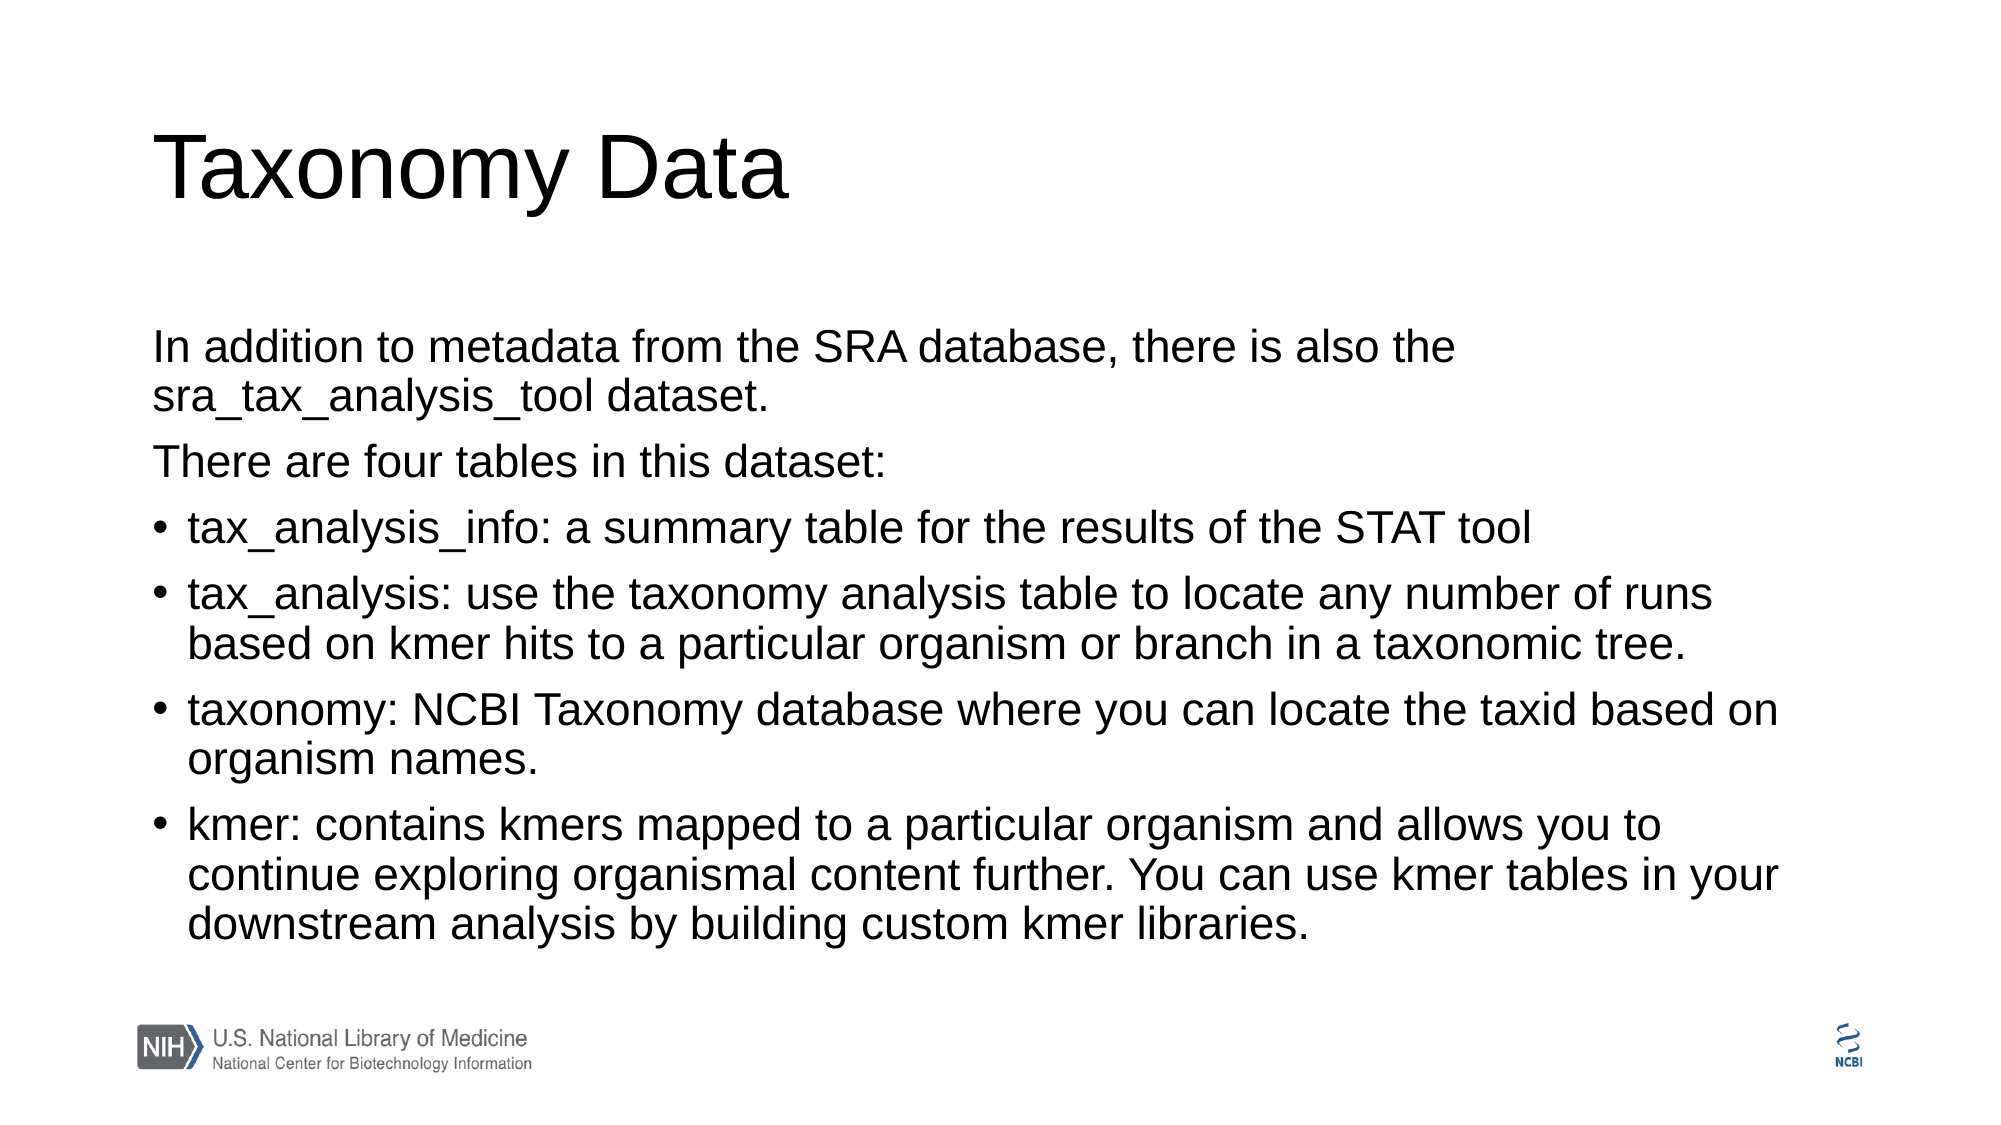

# Taxonomy Data
In addition to metadata from the SRA database, there is also the sra_tax_analysis_tool dataset.
There are four tables in this dataset:
tax_analysis_info: a summary table for the results of the STAT tool
tax_analysis: use the taxonomy analysis table to locate any number of runs based on kmer hits to a particular organism or branch in a taxonomic tree.
taxonomy: NCBI Taxonomy database where you can locate the taxid based on organism names.
kmer: contains kmers mapped to a particular organism and allows you to continue exploring organismal content further. You can use kmer tables in your downstream analysis by building custom kmer libraries.